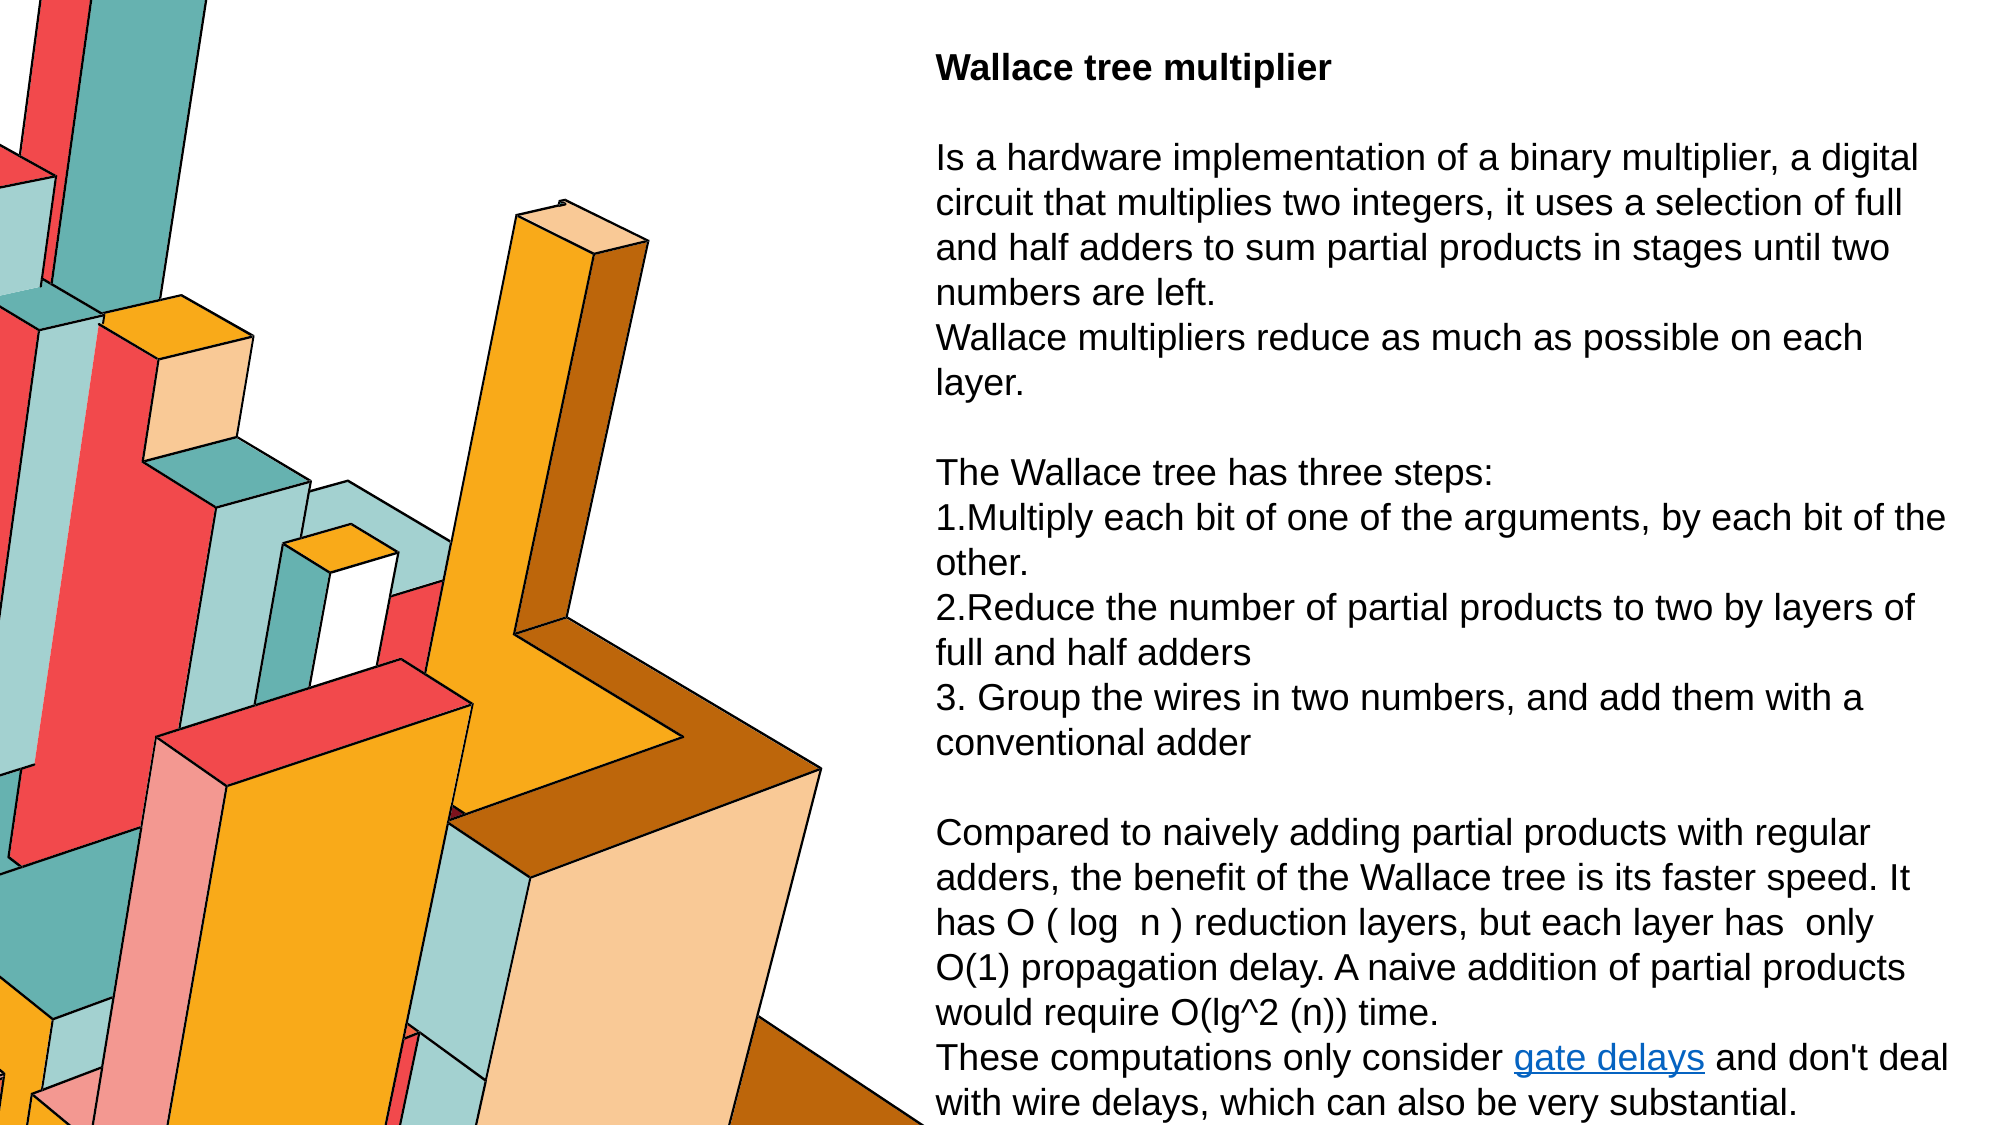

Wallace tree multiplier

Is a hardware implementation of a binary multiplier, a digital circuit that multiplies two integers, it uses a selection of full and half adders to sum partial products in stages until two numbers are left.
Wallace multipliers reduce as much as possible on each layer.

The Wallace tree has three steps:
Multiply each bit of one of the arguments, by each bit of the other.
Reduce the number of partial products to two by layers of full and half adders
 Group the wires in two numbers, and add them with a conventional adder

Compared to naively adding partial products with regular adders, the benefit of the Wallace tree is its faster speed. It has O ( log ⁡ n ) reduction layers, but each layer has  only O(1) propagation delay. A naive addition of partial products would require O(lg^2 (n)) time.
These computations only consider gate delays and don't deal with wire delays, which can also be very substantial.